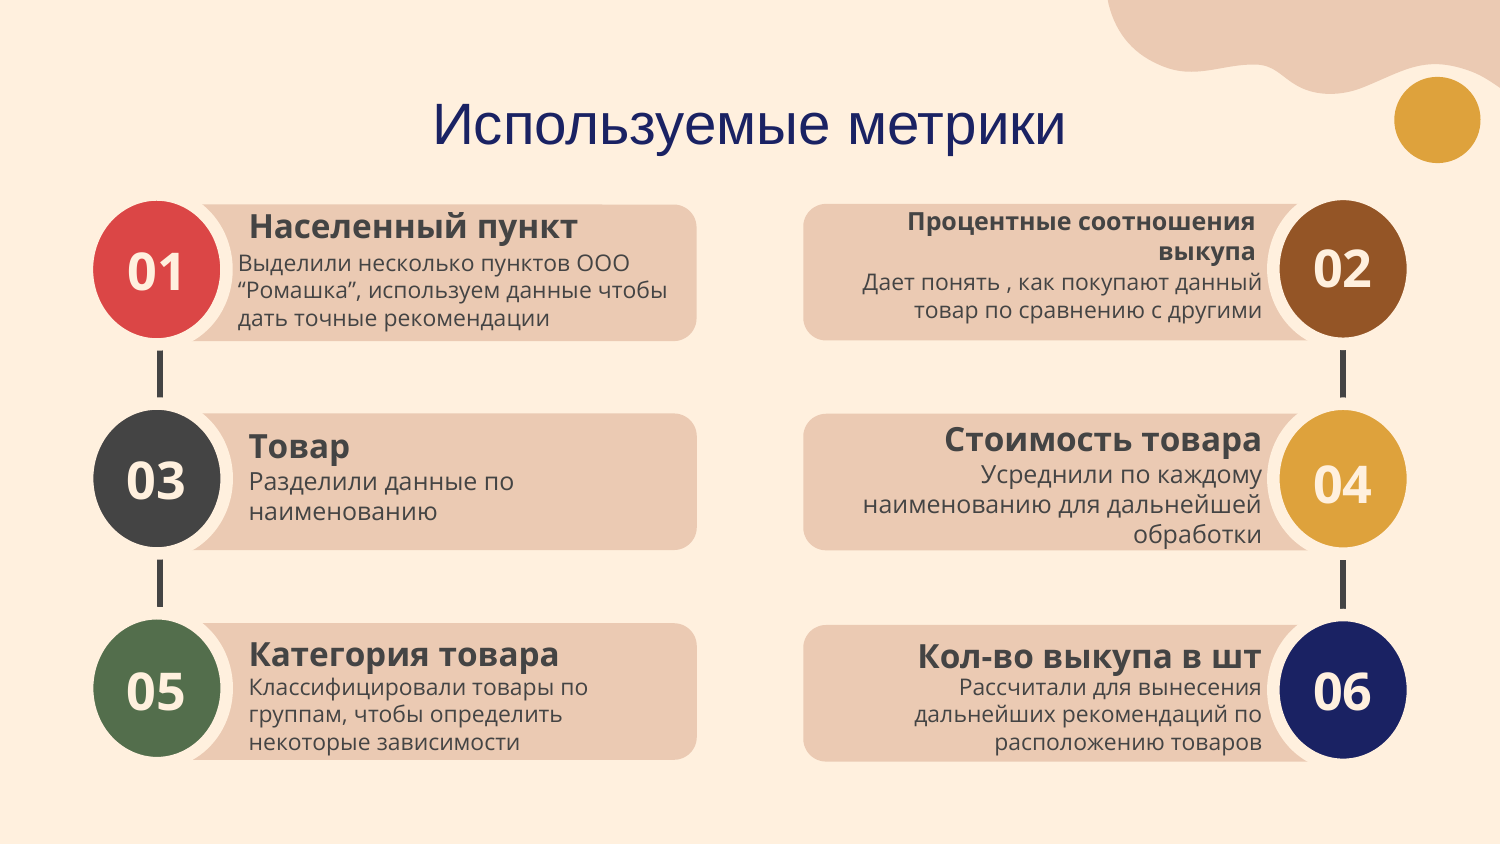

# Используемые метрики
Населенный пункт
Процентные соотношения
выкупа
02

01

Выделили несколько пунктов OOO “Ромашка”, используем данные чтобы дать точные рекомендации
Дает понять , как покупают данный товар по сравнению с другими
Стоимость товара

03
04
Товар

Усреднили по каждому наименованию для дальнейшей обработки
Разделили данные по наименованию

05
06
Категория товара
Кол-во выкупа в шт

Классифицировали товары по группам, чтобы определить некоторые зависимости

Рассчитали для вынесения дальнейших рекомендаций по расположению товаров